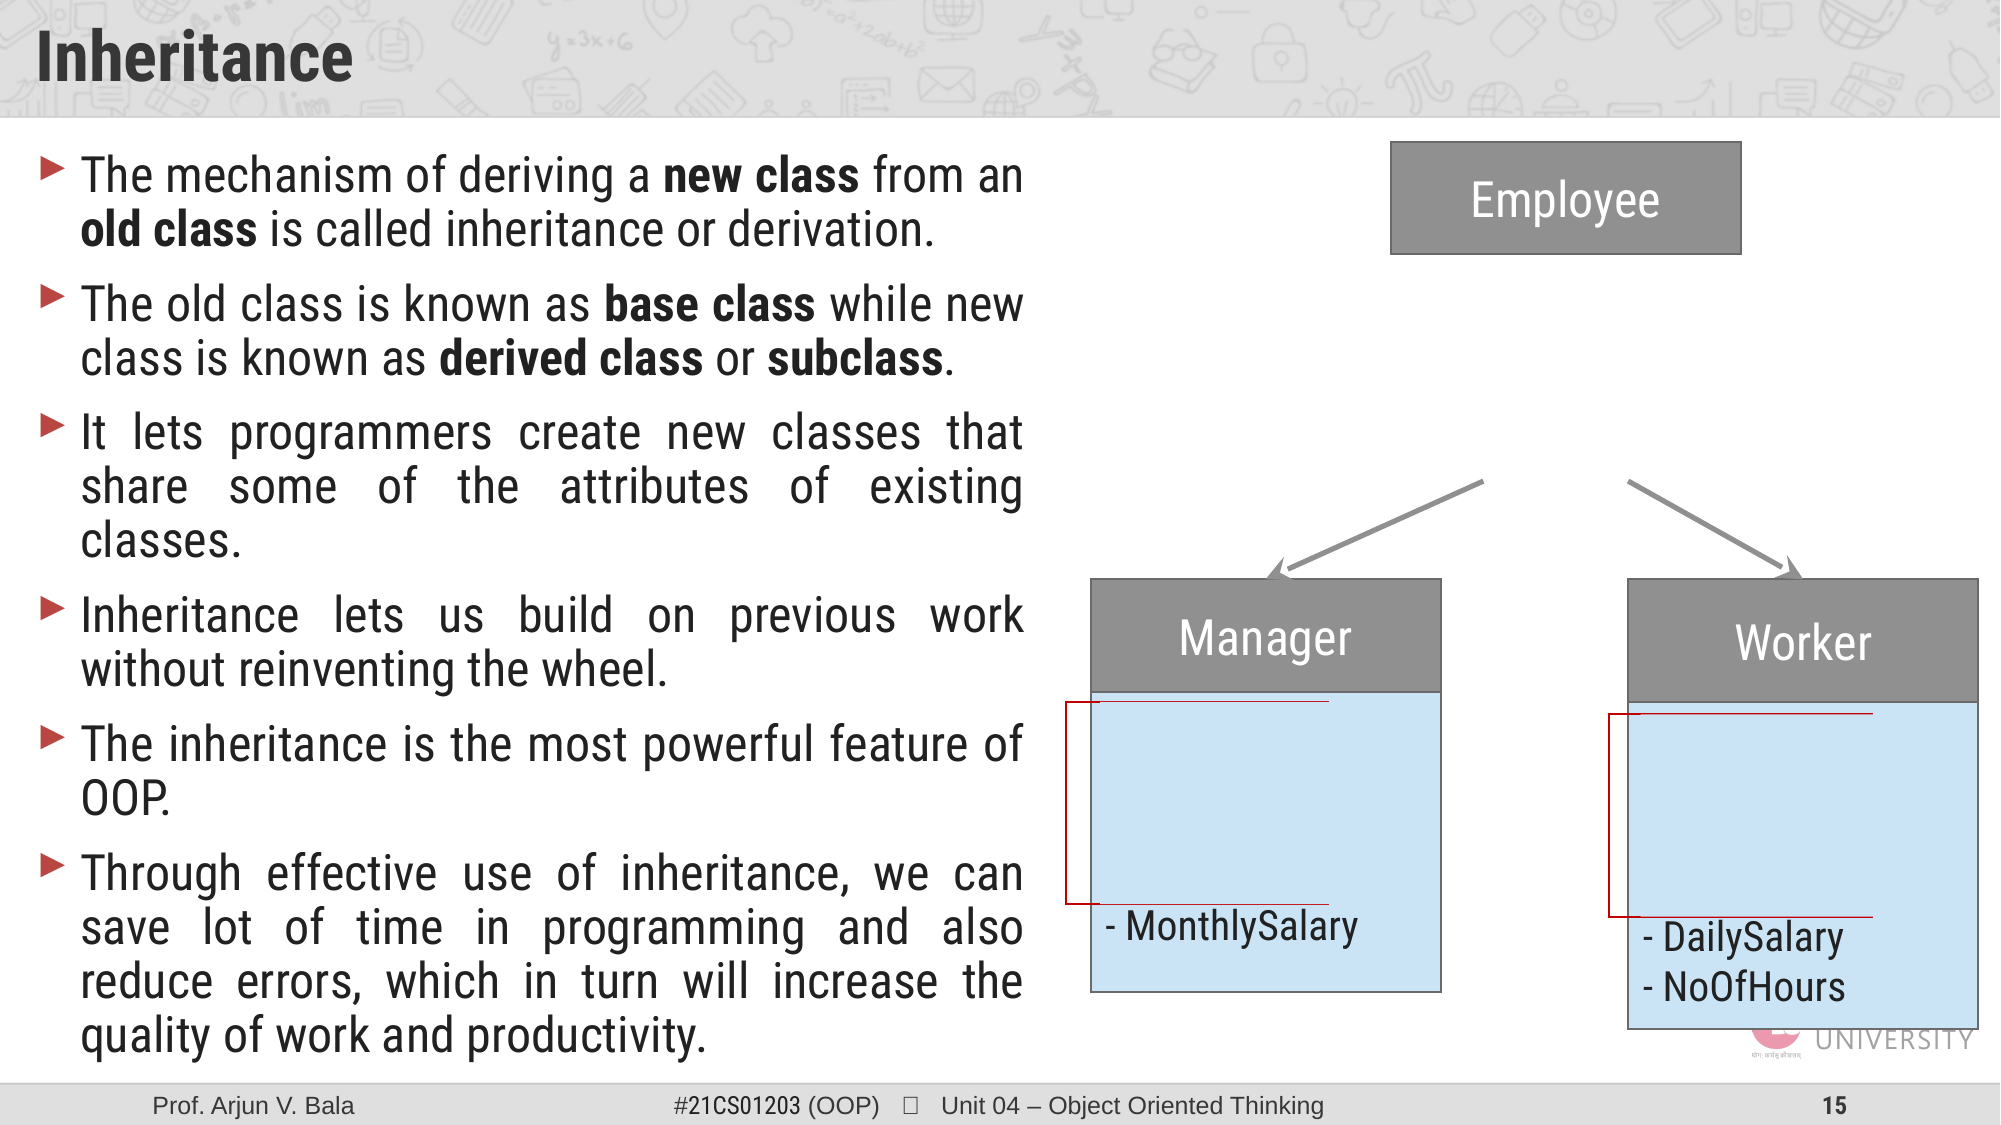

# Inheritance
The mechanism of deriving a new class from an old class is called inheritance or derivation.
The old class is known as base class while new class is known as derived class or subclass.
It lets programmers create new classes that share some of the attributes of existing classes.
Inheritance lets us build on previous work without reinventing the wheel.
The inheritance is the most powerful feature of OOP.
Through effective use of inheritance, we can save lot of time in programming and also reduce errors, which in turn will increase the quality of work and productivity.

Employee
Manager
Worker
- ID
- Name
- Address
- Contact
- ID
- Name
- Address
- Contact
- MonthlySalary

- ID
- Name
- Address
- Contact
- DailySalary
- NoOfHours